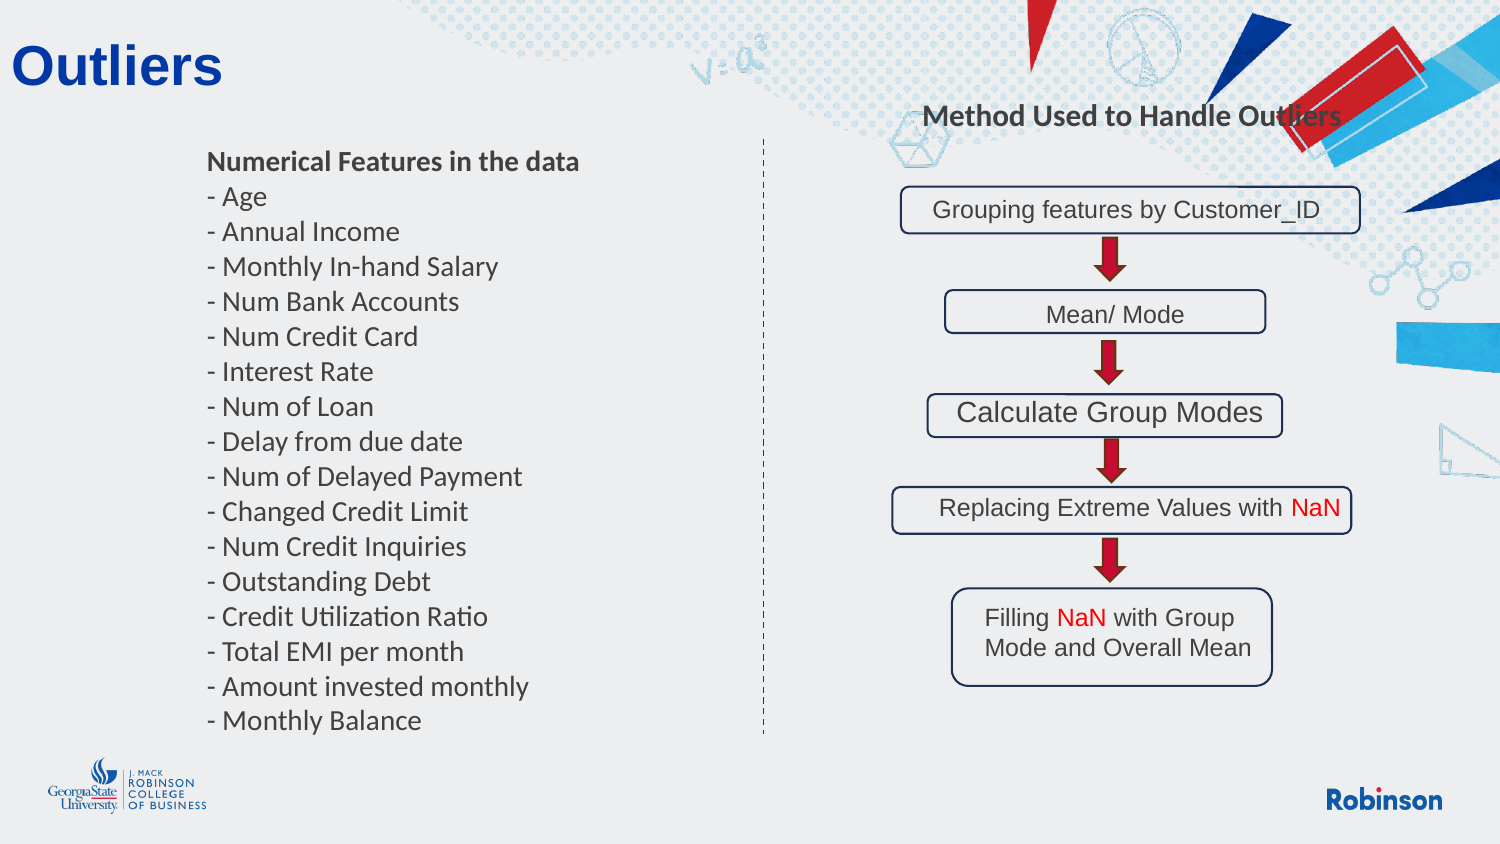

Outliers
Method Used to Handle Outliers
#
Numerical Features in the data
- Age
- Annual Income
- Monthly In-hand Salary
- Num Bank Accounts
- Num Credit Card
- Interest Rate
- Num of Loan
- Delay from due date
- Num of Delayed Payment
- Changed Credit Limit
- Num Credit Inquiries
- Outstanding Debt
- Credit Utilization Ratio
- Total EMI per month
- Amount invested monthly
- Monthly Balance

Grouping features by Customer_ID

Mean/ Mode

Calculate Group Modes

Replacing Extreme Values with NaN

Filling NaN with Group Mode and Overall Mean